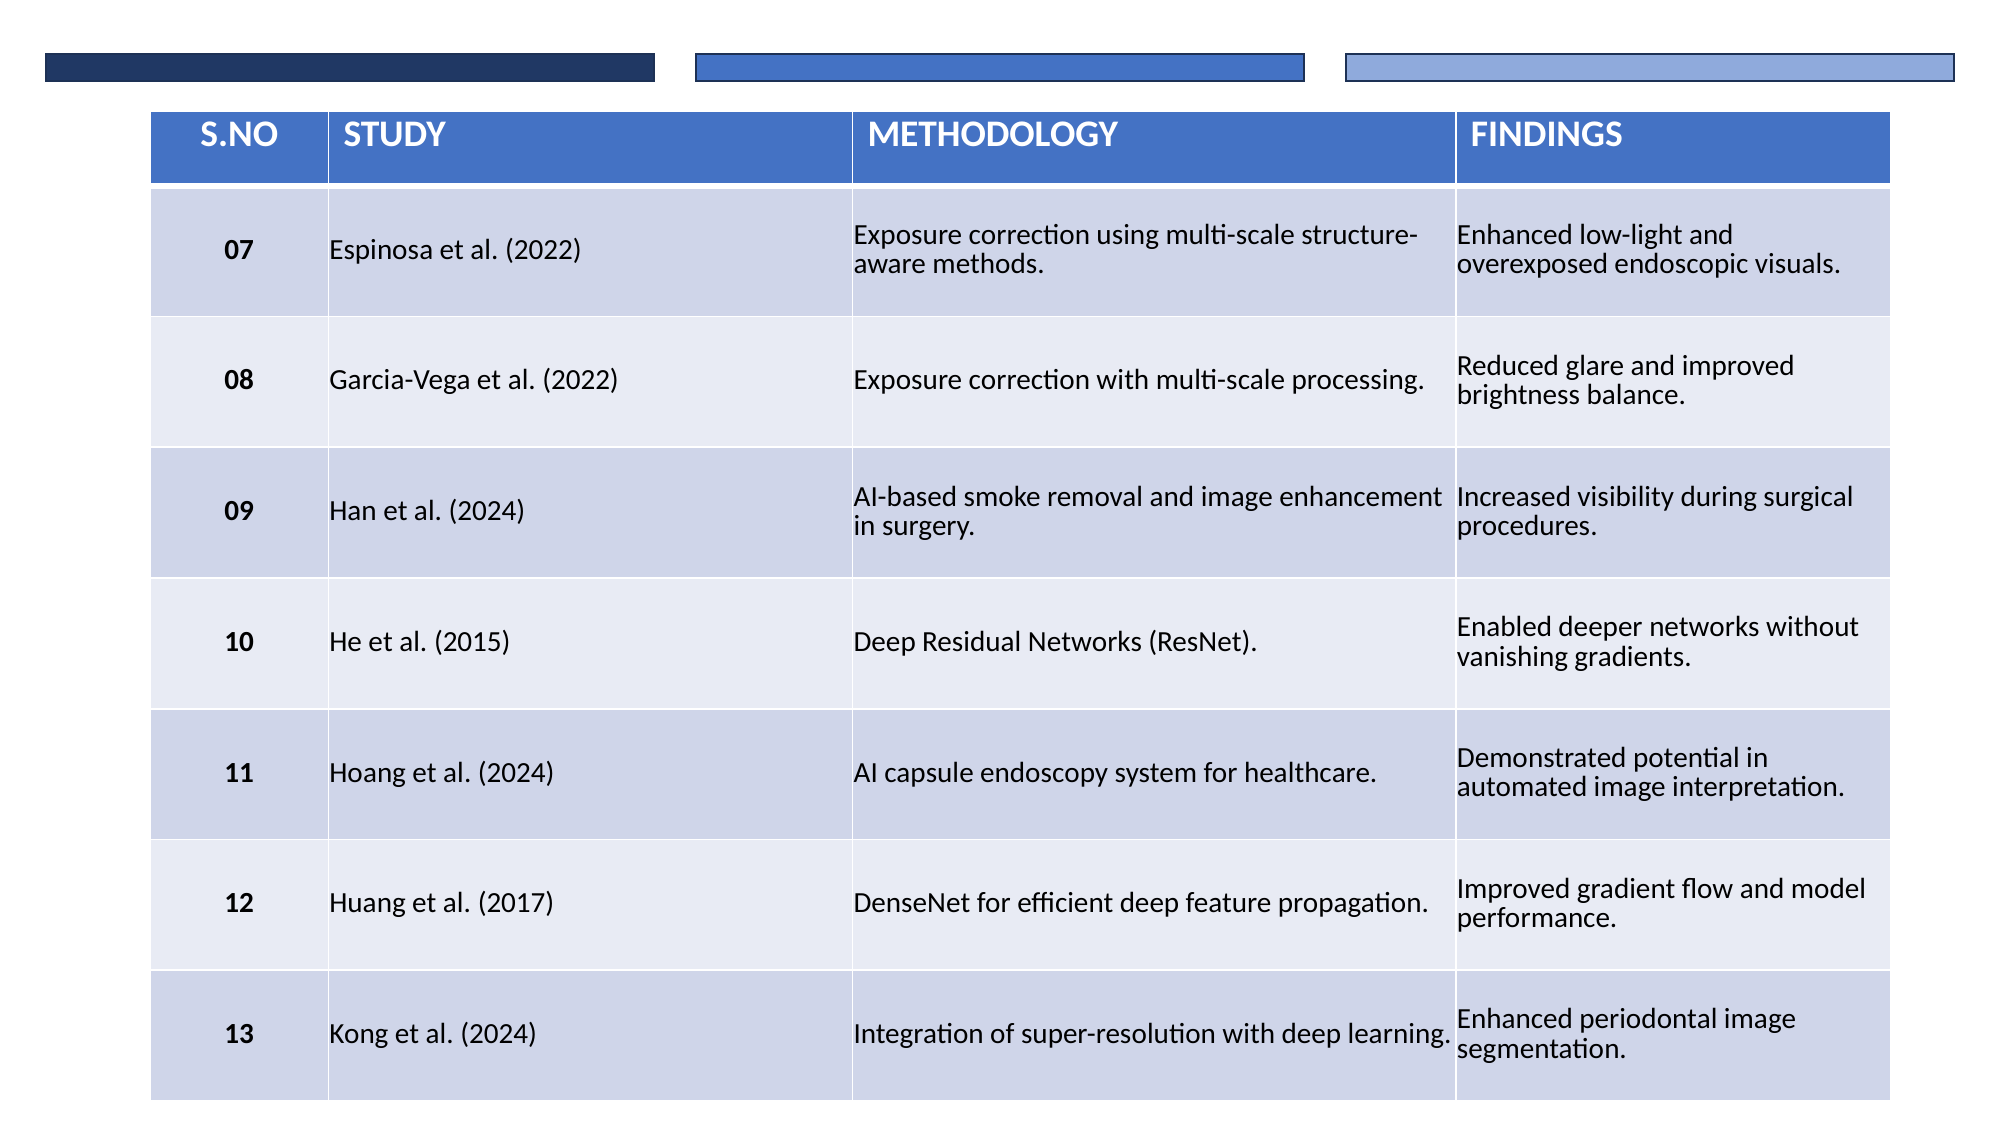

| S.NO | STUDY | METHODOLOGY | FINDINGS |
| --- | --- | --- | --- |
| 07 | Espinosa et al. (2022) | Exposure correction using multi-scale structure-aware methods. | Enhanced low-light and overexposed endoscopic visuals. |
| 08 | Garcia-Vega et al. (2022) | Exposure correction with multi-scale processing. | Reduced glare and improved brightness balance. |
| 09 | Han et al. (2024) | AI-based smoke removal and image enhancement in surgery. | Increased visibility during surgical procedures. |
| 10 | He et al. (2015) | Deep Residual Networks (ResNet). | Enabled deeper networks without vanishing gradients. |
| 11 | Hoang et al. (2024) | AI capsule endoscopy system for healthcare. | Demonstrated potential in automated image interpretation. |
| 12 | Huang et al. (2017) | DenseNet for efficient deep feature propagation. | Improved gradient flow and model performance. |
| 13 | Kong et al. (2024) | Integration of super-resolution with deep learning. | Enhanced periodontal image segmentation. |